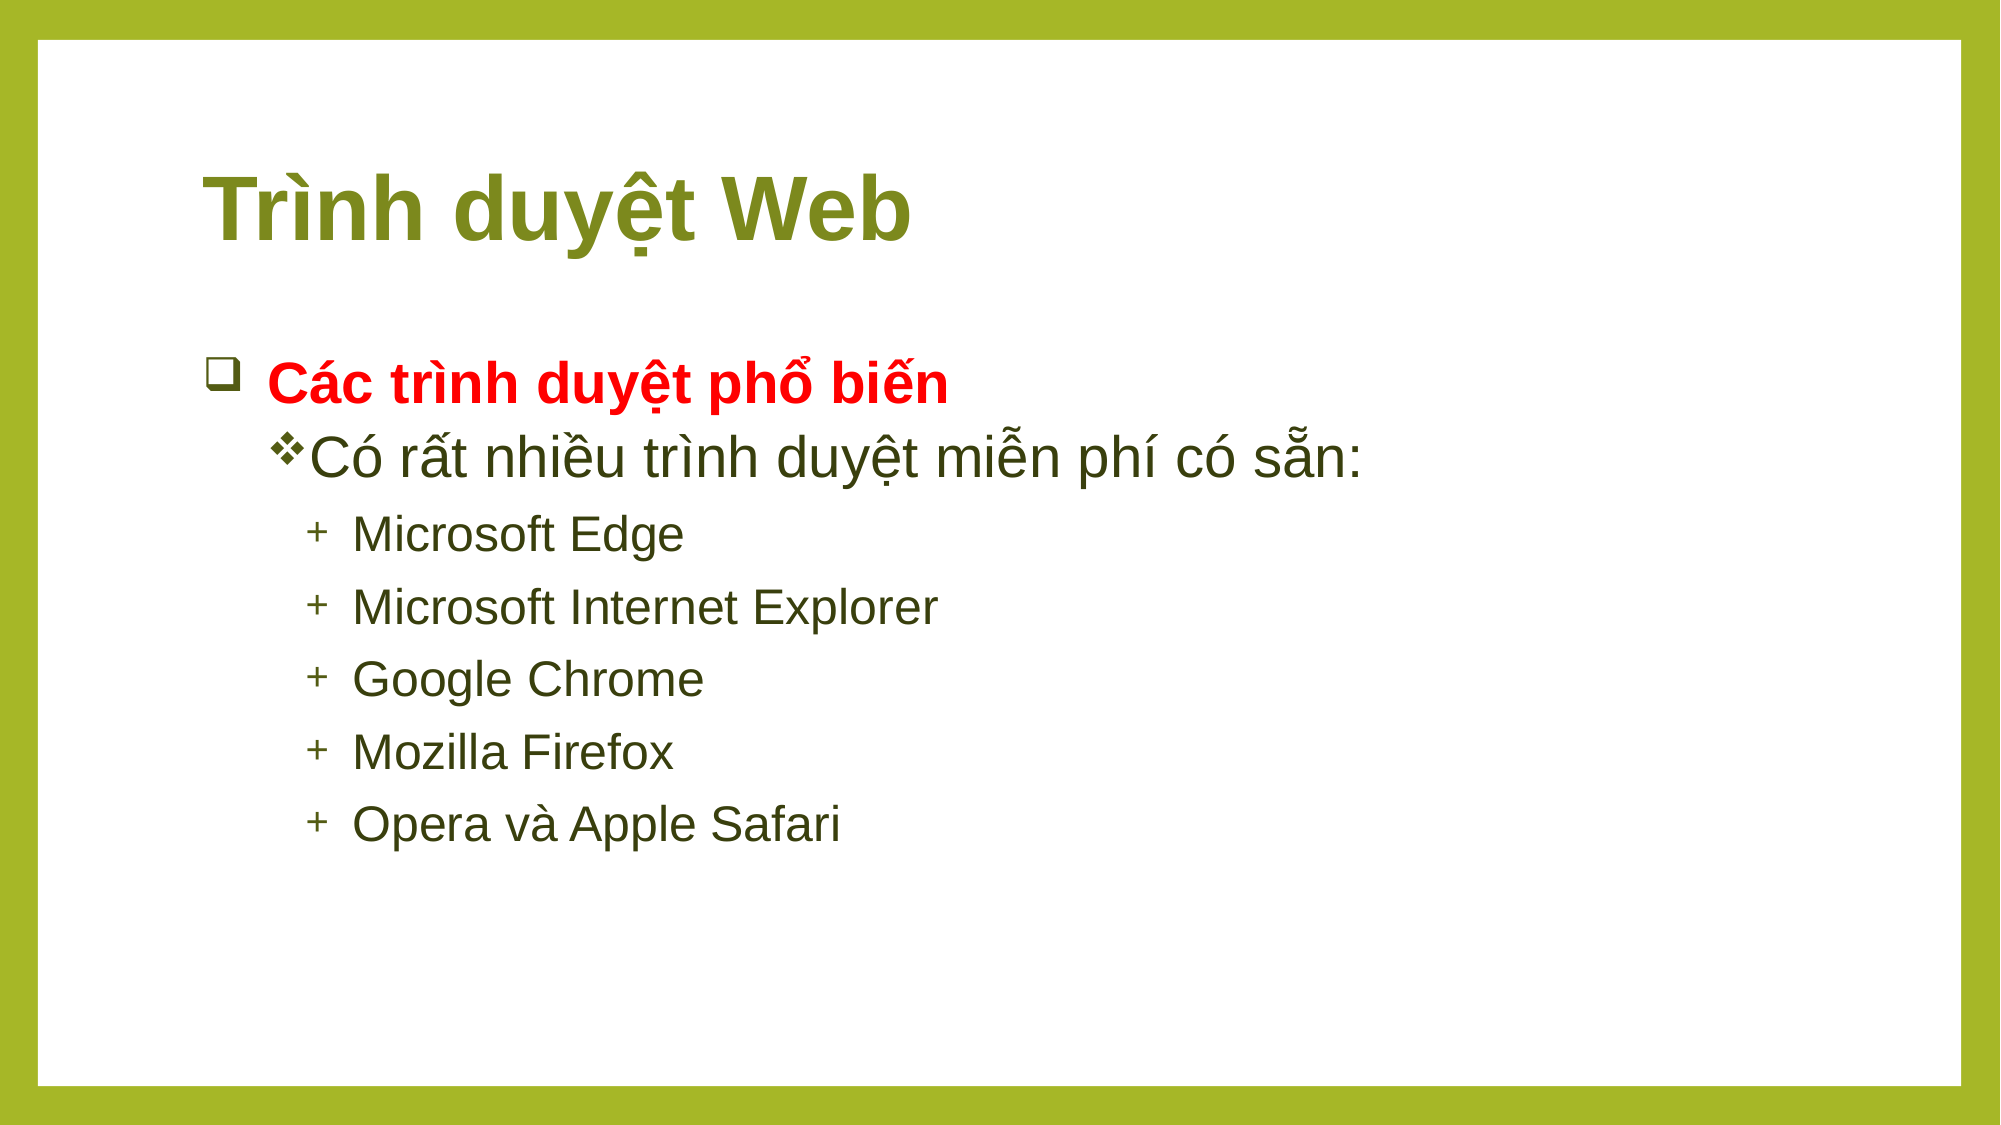

# Trình duyệt Web
Các trình duyệt phổ biến
Có rất nhiều trình duyệt miễn phí có sẵn:
Microsoft Edge
Microsoft Internet Explorer
Google Chrome
Mozilla Firefox
Opera và Apple Safari